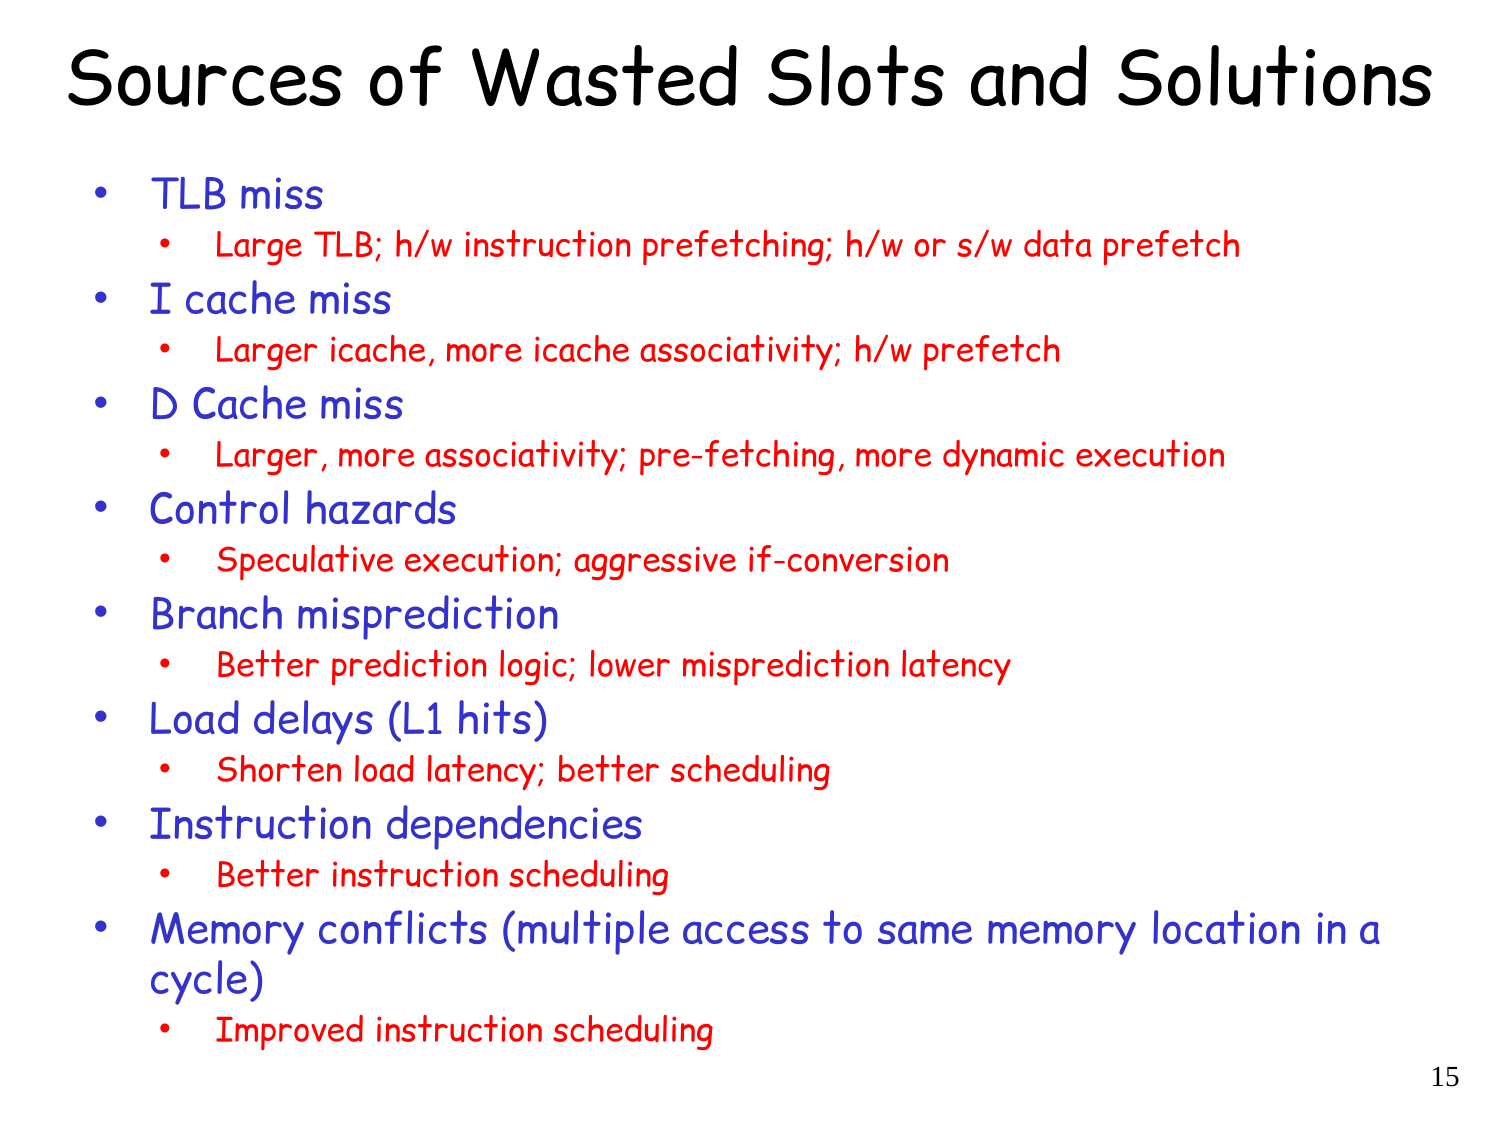

# Sources of Wasted Slots and Solutions
TLB miss
Large TLB; h/w instruction prefetching; h/w or s/w data prefetch
I cache miss
Larger icache, more icache associativity; h/w prefetch
D Cache miss
Larger, more associativity; pre-fetching, more dynamic execution
Control hazards
Speculative execution; aggressive if-conversion
Branch misprediction
Better prediction logic; lower misprediction latency
Load delays (L1 hits)
Shorten load latency; better scheduling
Instruction dependencies
Better instruction scheduling
Memory conflicts (multiple access to same memory location in a cycle)
Improved instruction scheduling

15